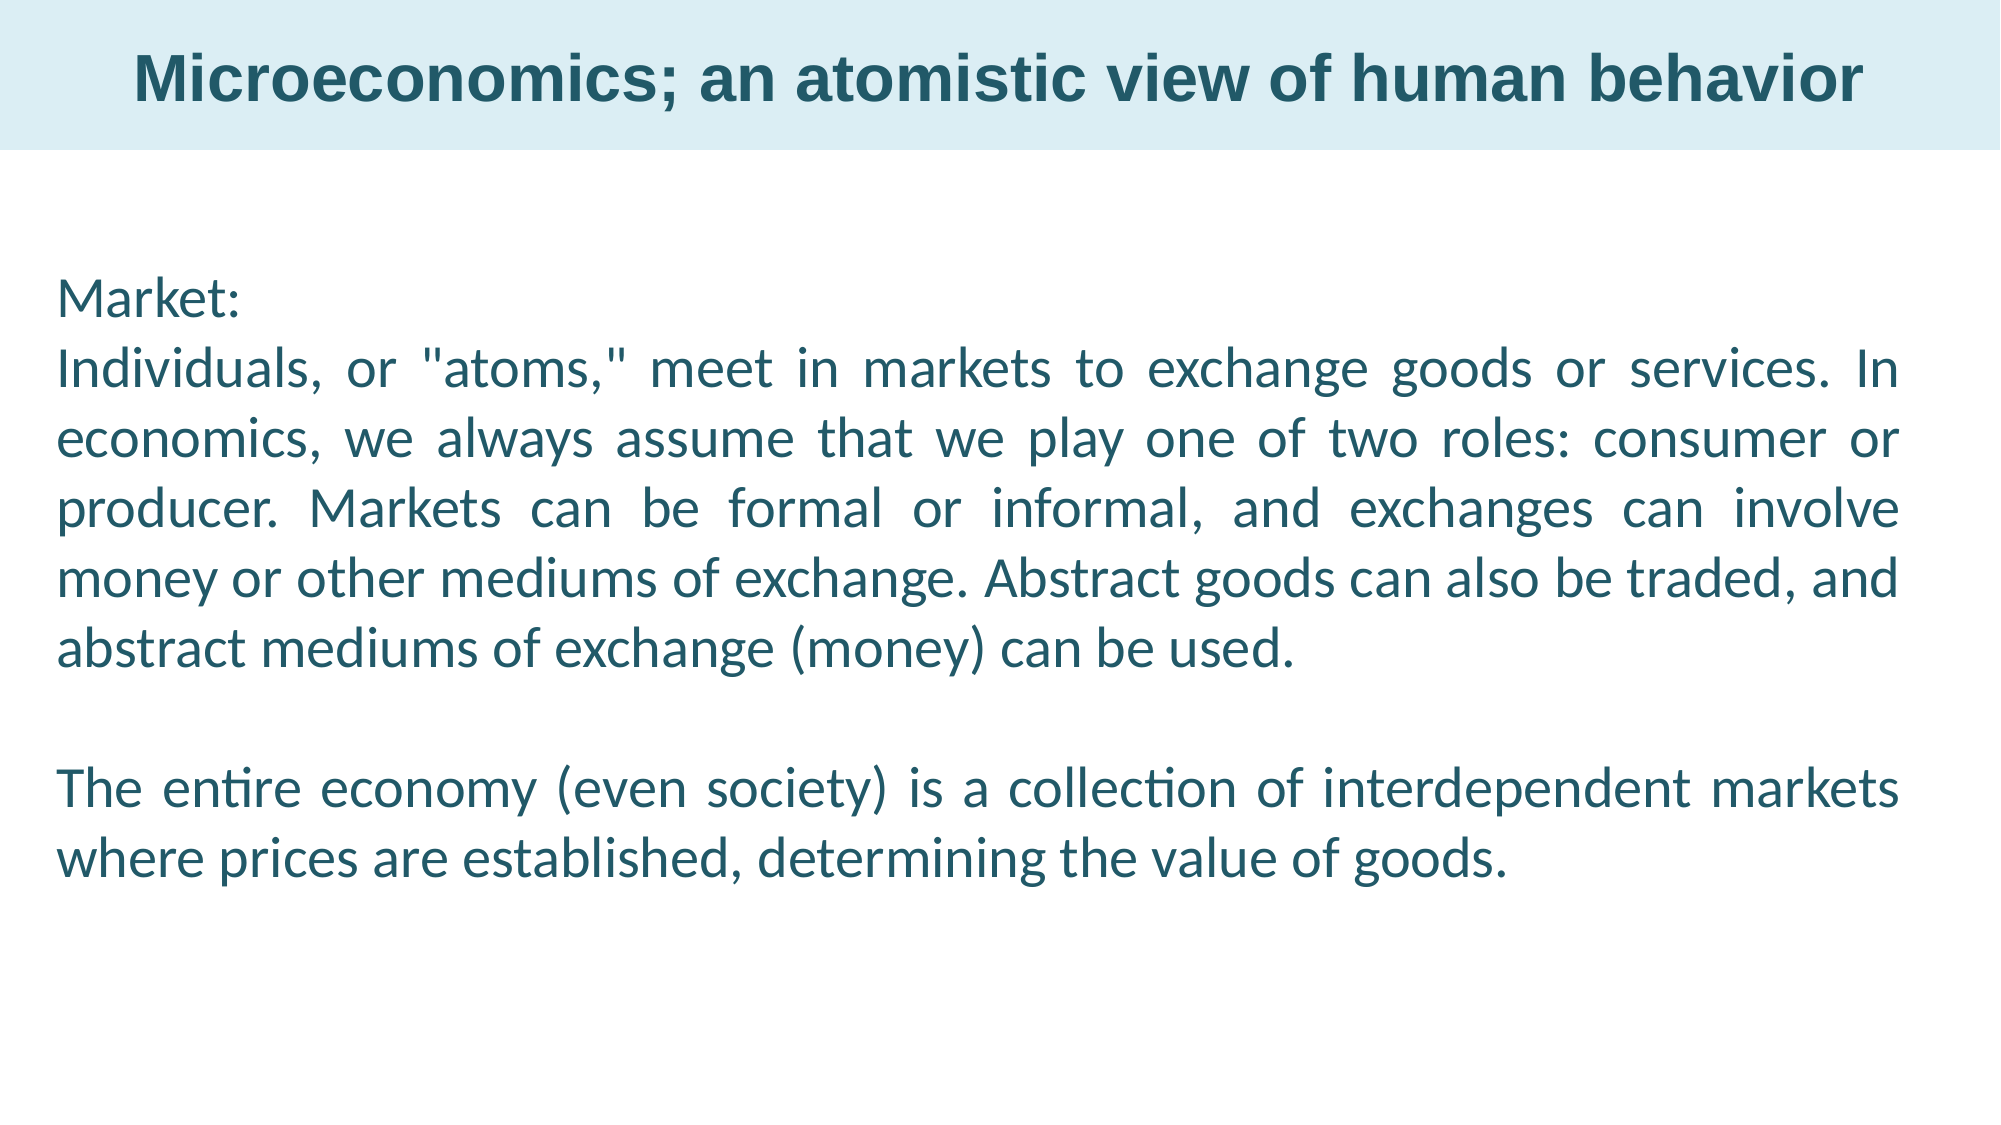

# Microeconomics; an atomistic view of human behavior
Market:
Individuals, or "atoms," meet in markets to exchange goods or services. In economics, we always assume that we play one of two roles: consumer or producer. Markets can be formal or informal, and exchanges can involve money or other mediums of exchange. Abstract goods can also be traded, and abstract mediums of exchange (money) can be used.

The entire economy (even society) is a collection of interdependent markets where prices are established, determining the value of goods.